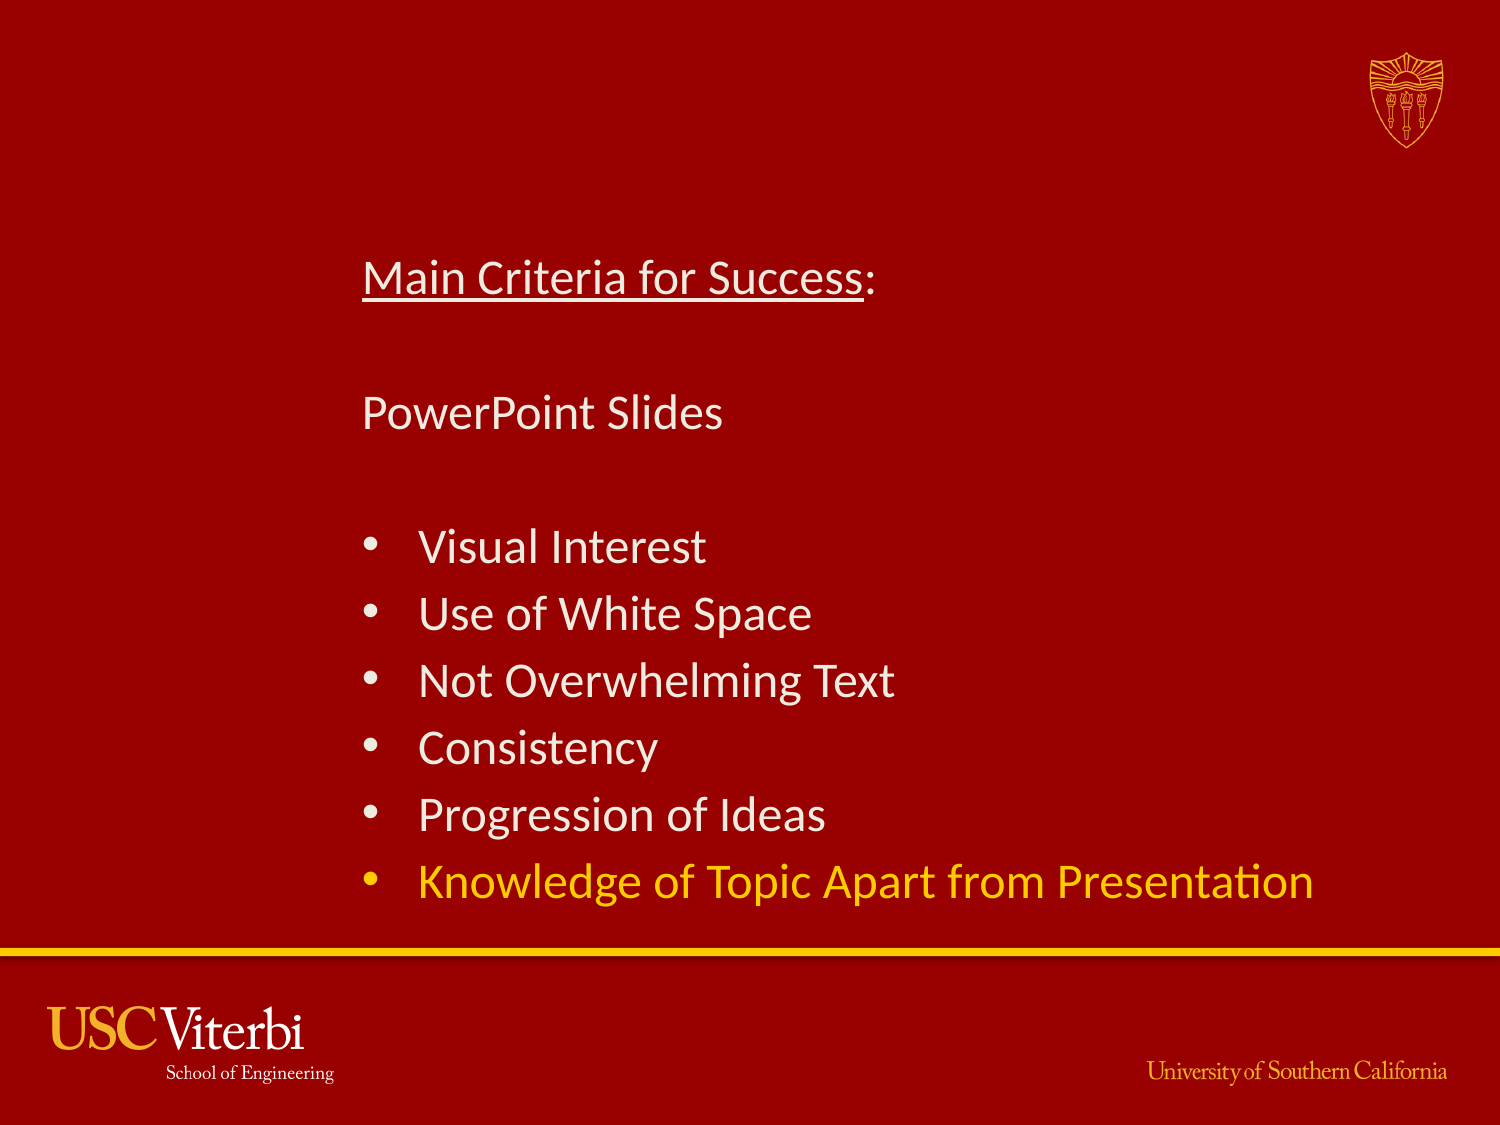

#
Main Criteria for Success:

PowerPoint Slides

Visual Interest
Use of White Space
Not Overwhelming Text
Consistency
Progression of Ideas
Knowledge of Topic Apart from Presentation